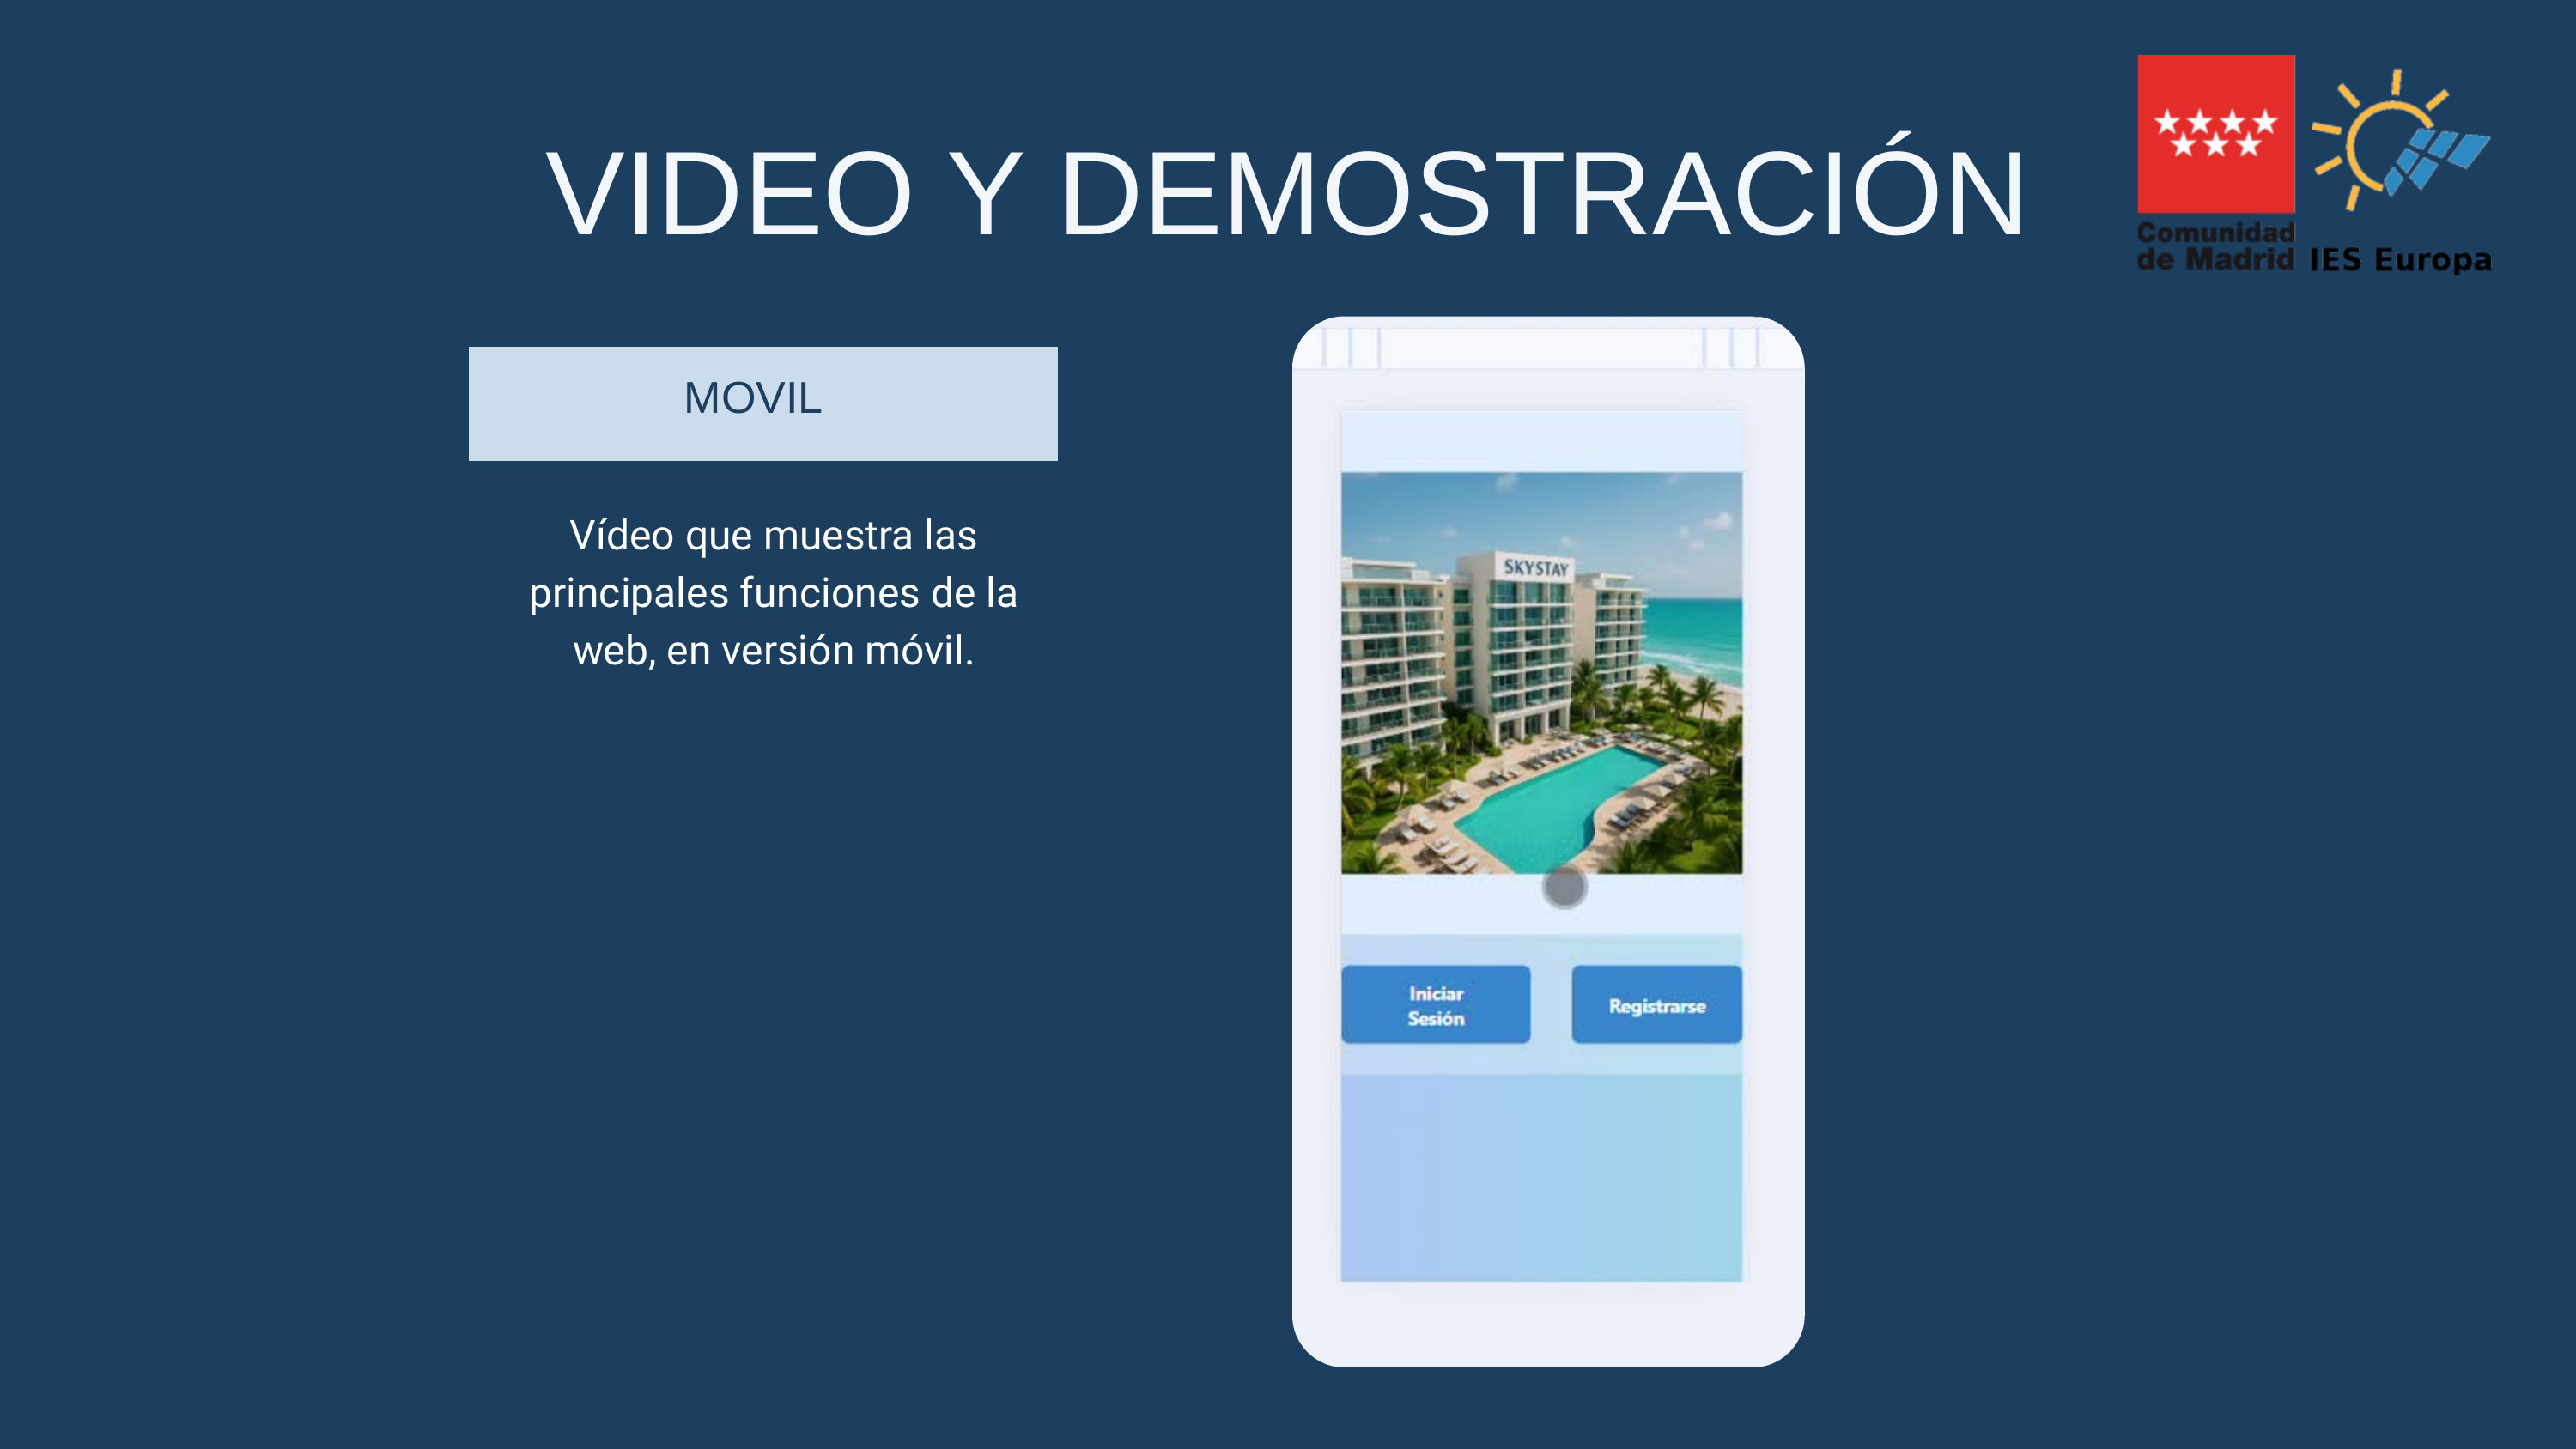

VIDEO Y DEMOSTRACIÓN

MOVIL
Vídeo que muestra las principales funciones de la web, en versión móvil.